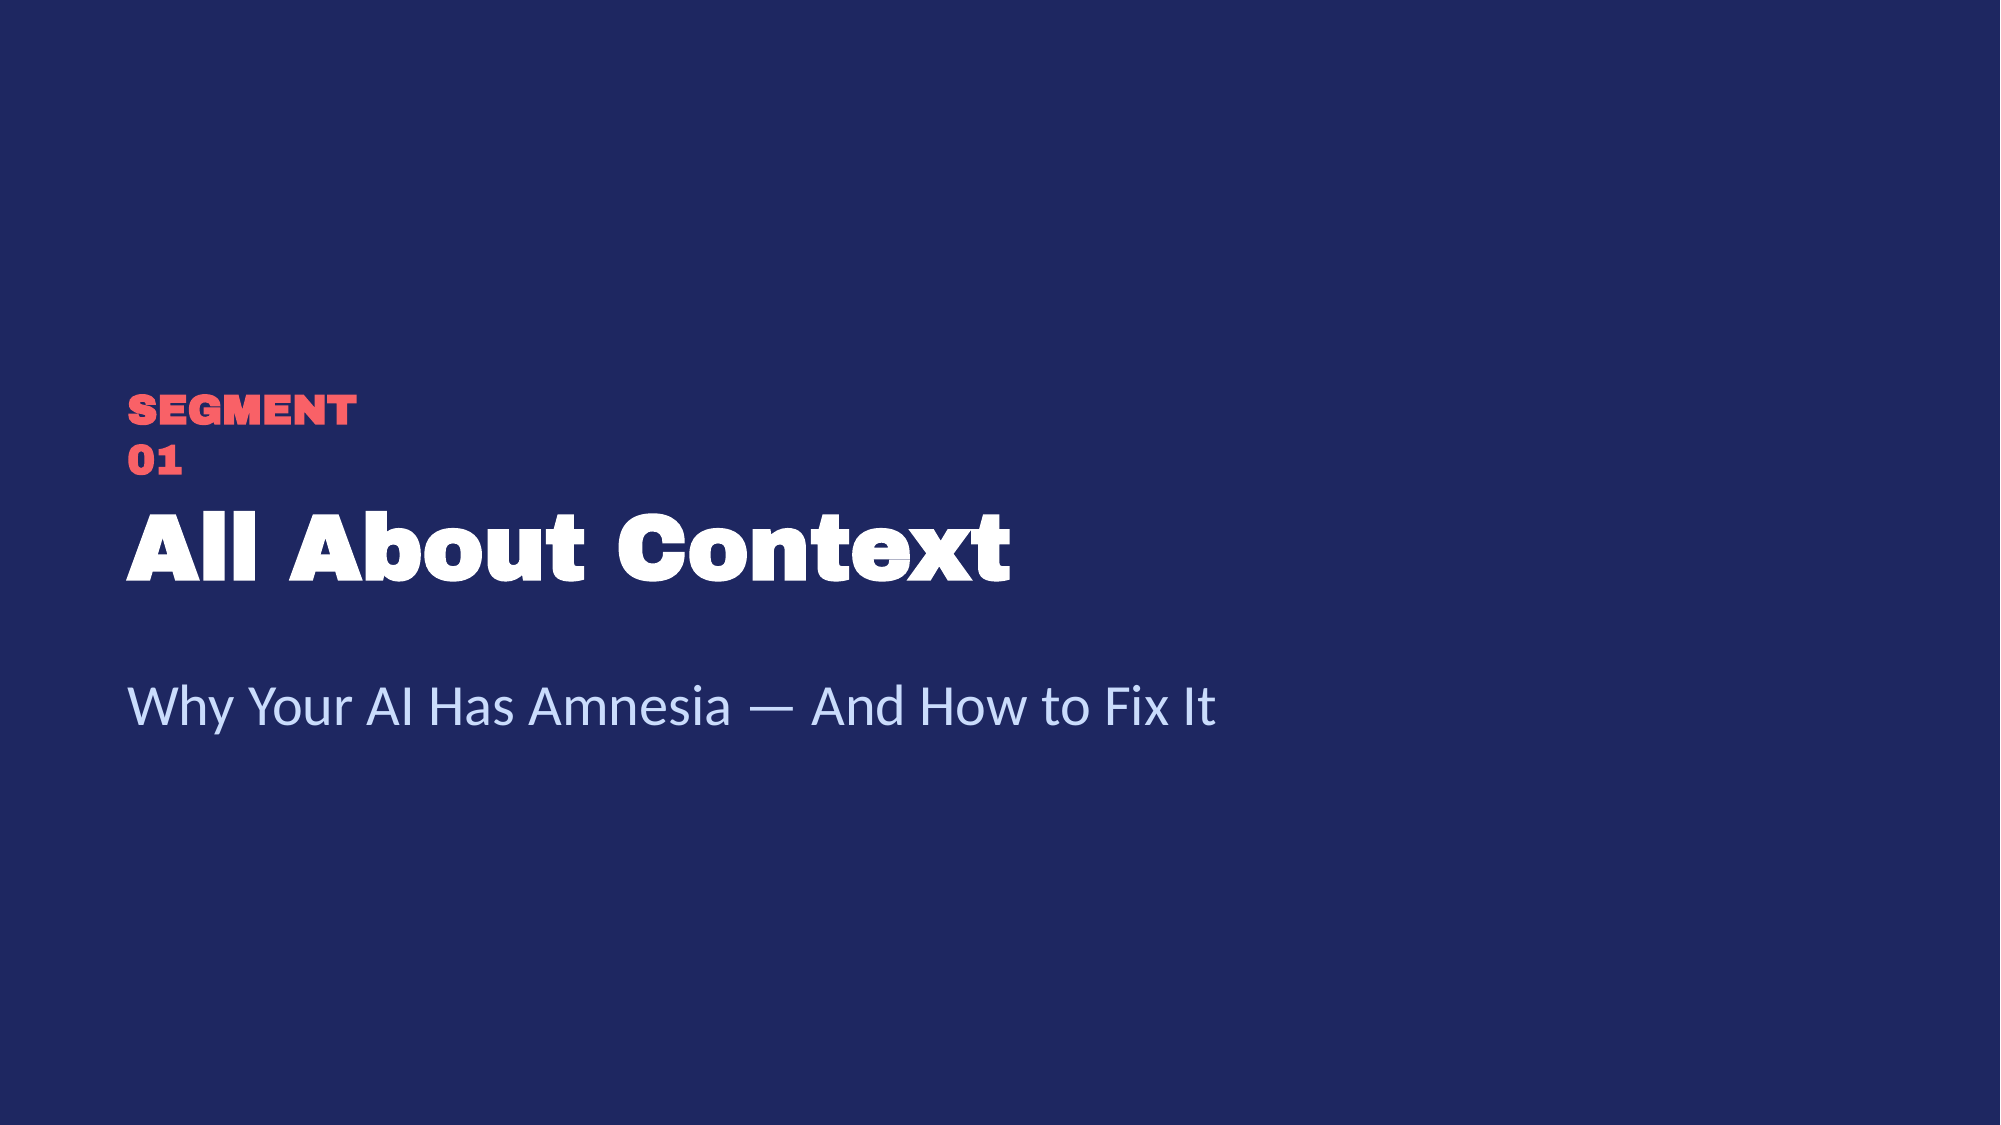

SEGMENT 01
All About Context
Why Your AI Has Amnesia — And How to Fix It